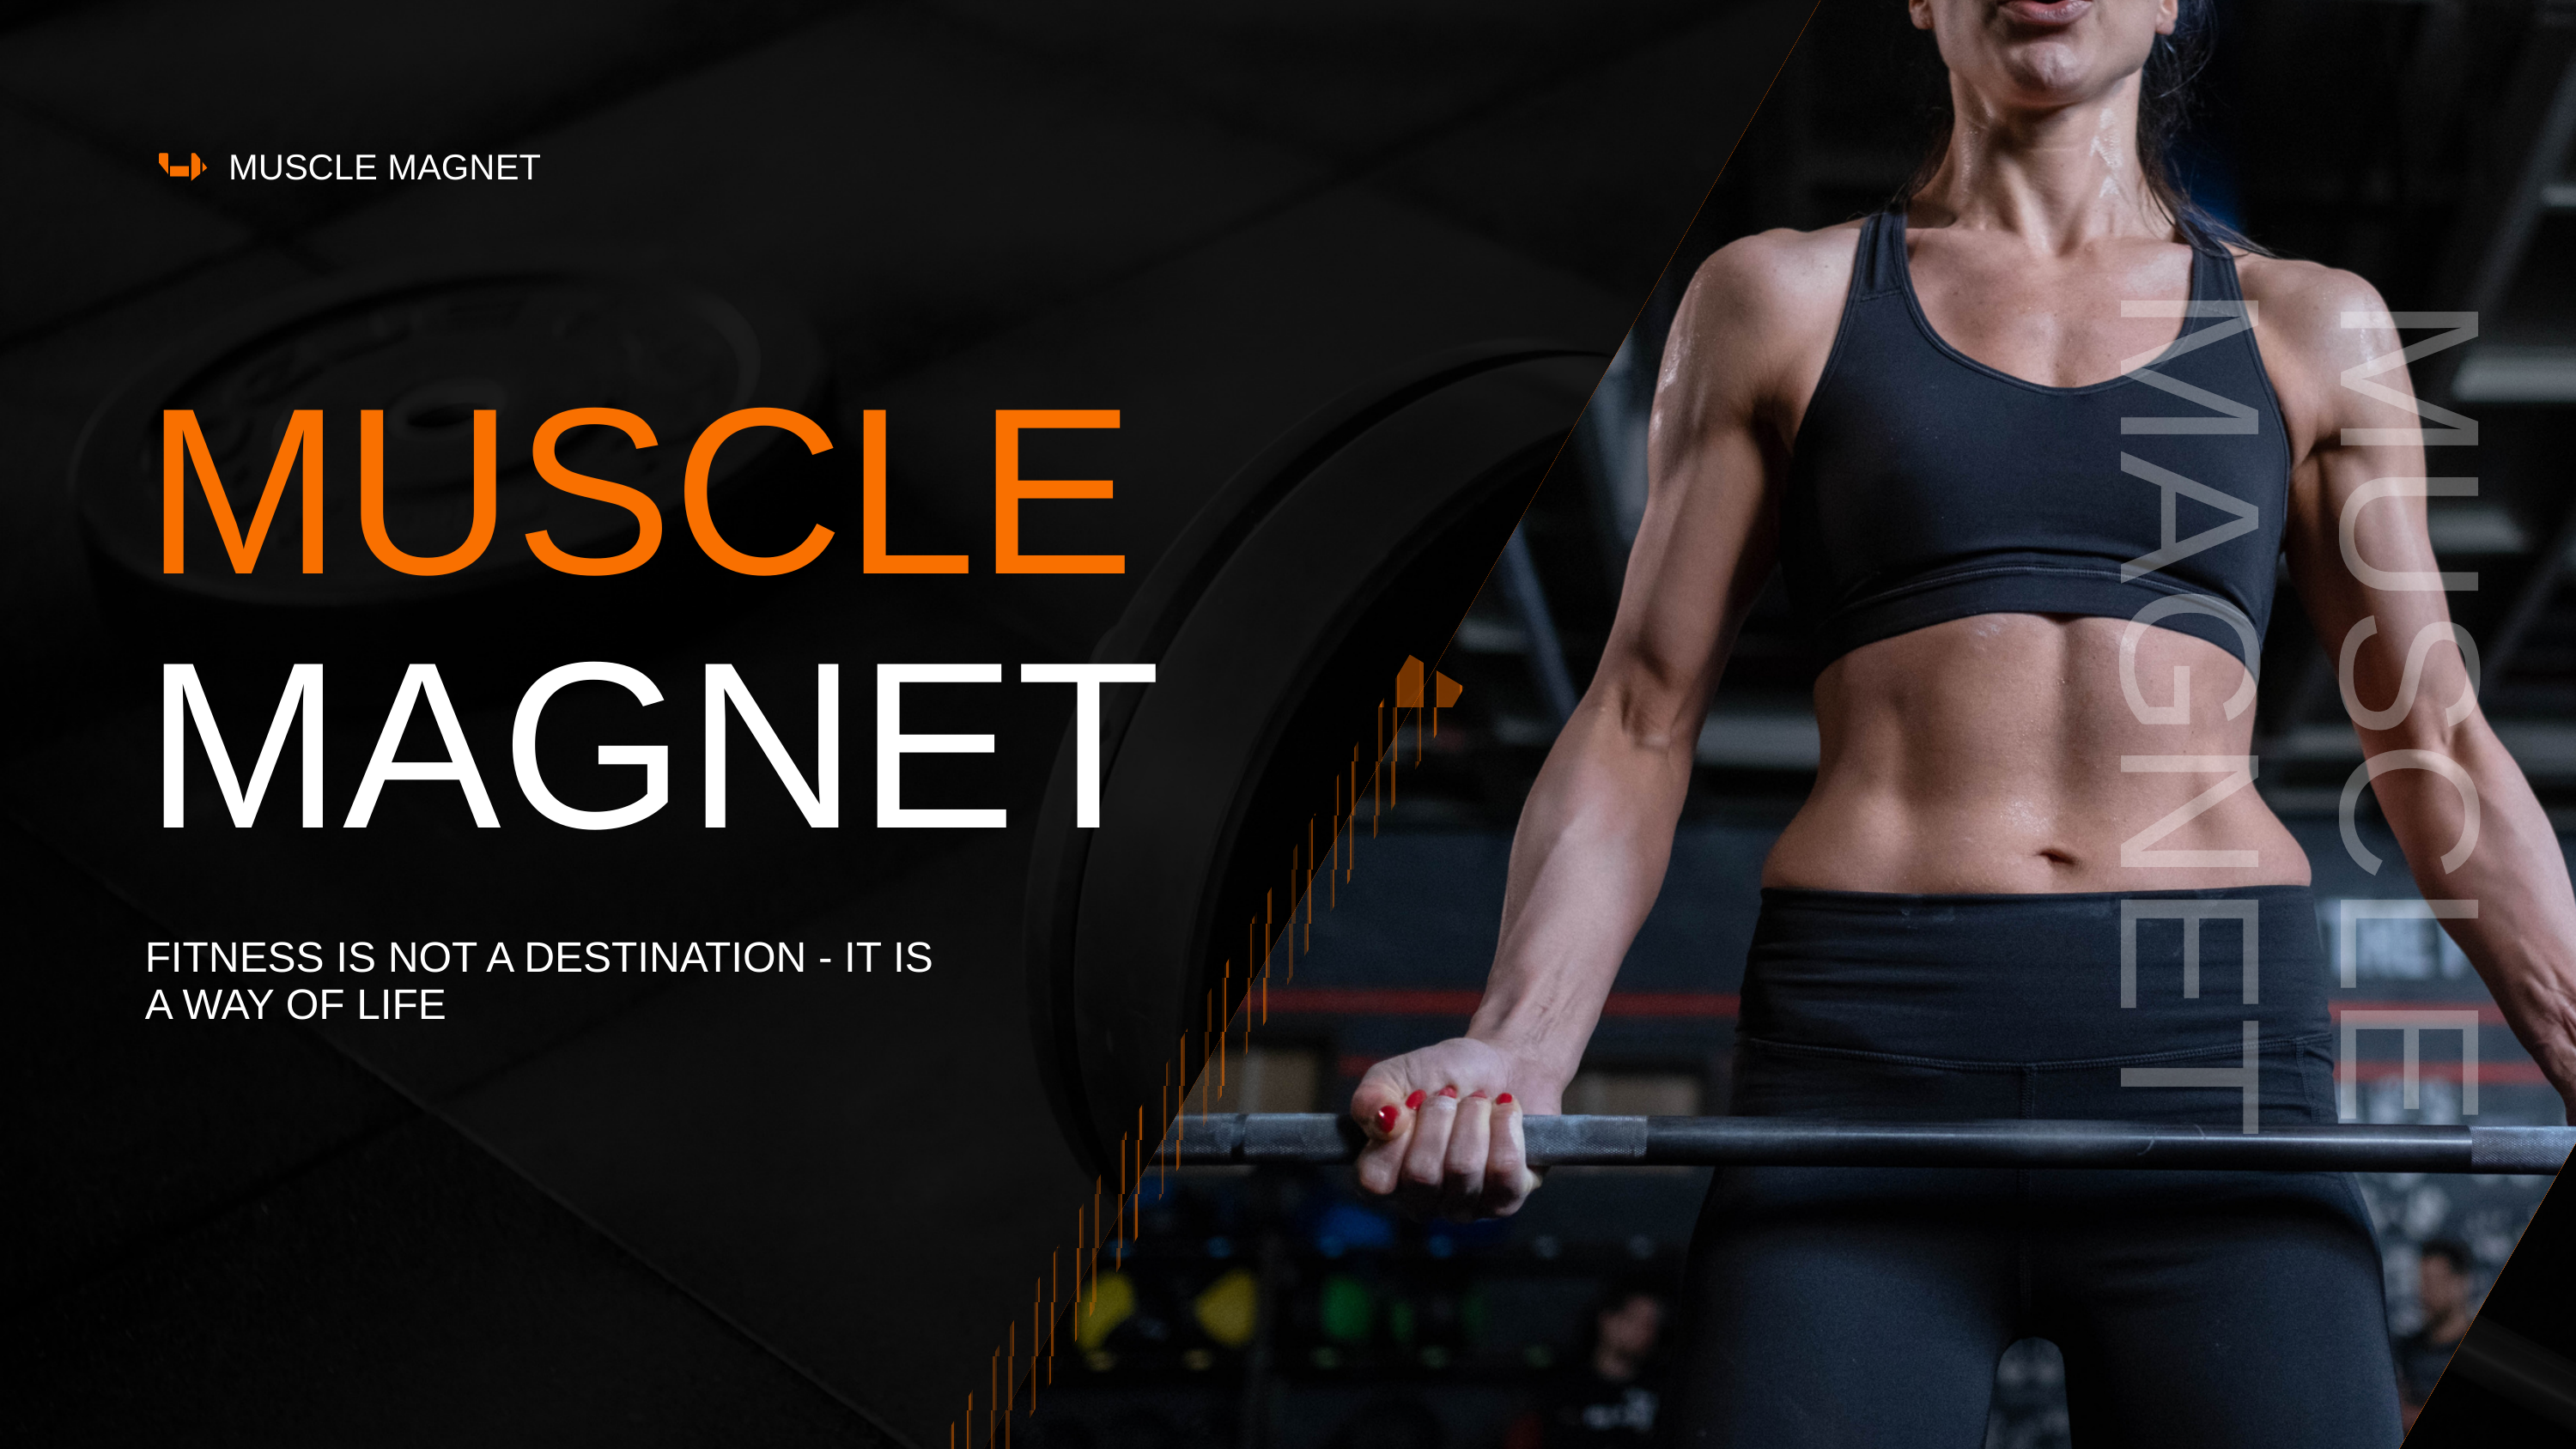

MUSCLE MAGNET
MUSCLE
MUSCLE MAGNET
MAGNET
FITNESS IS NOT A DESTINATION - IT IS A WAY OF LIFE